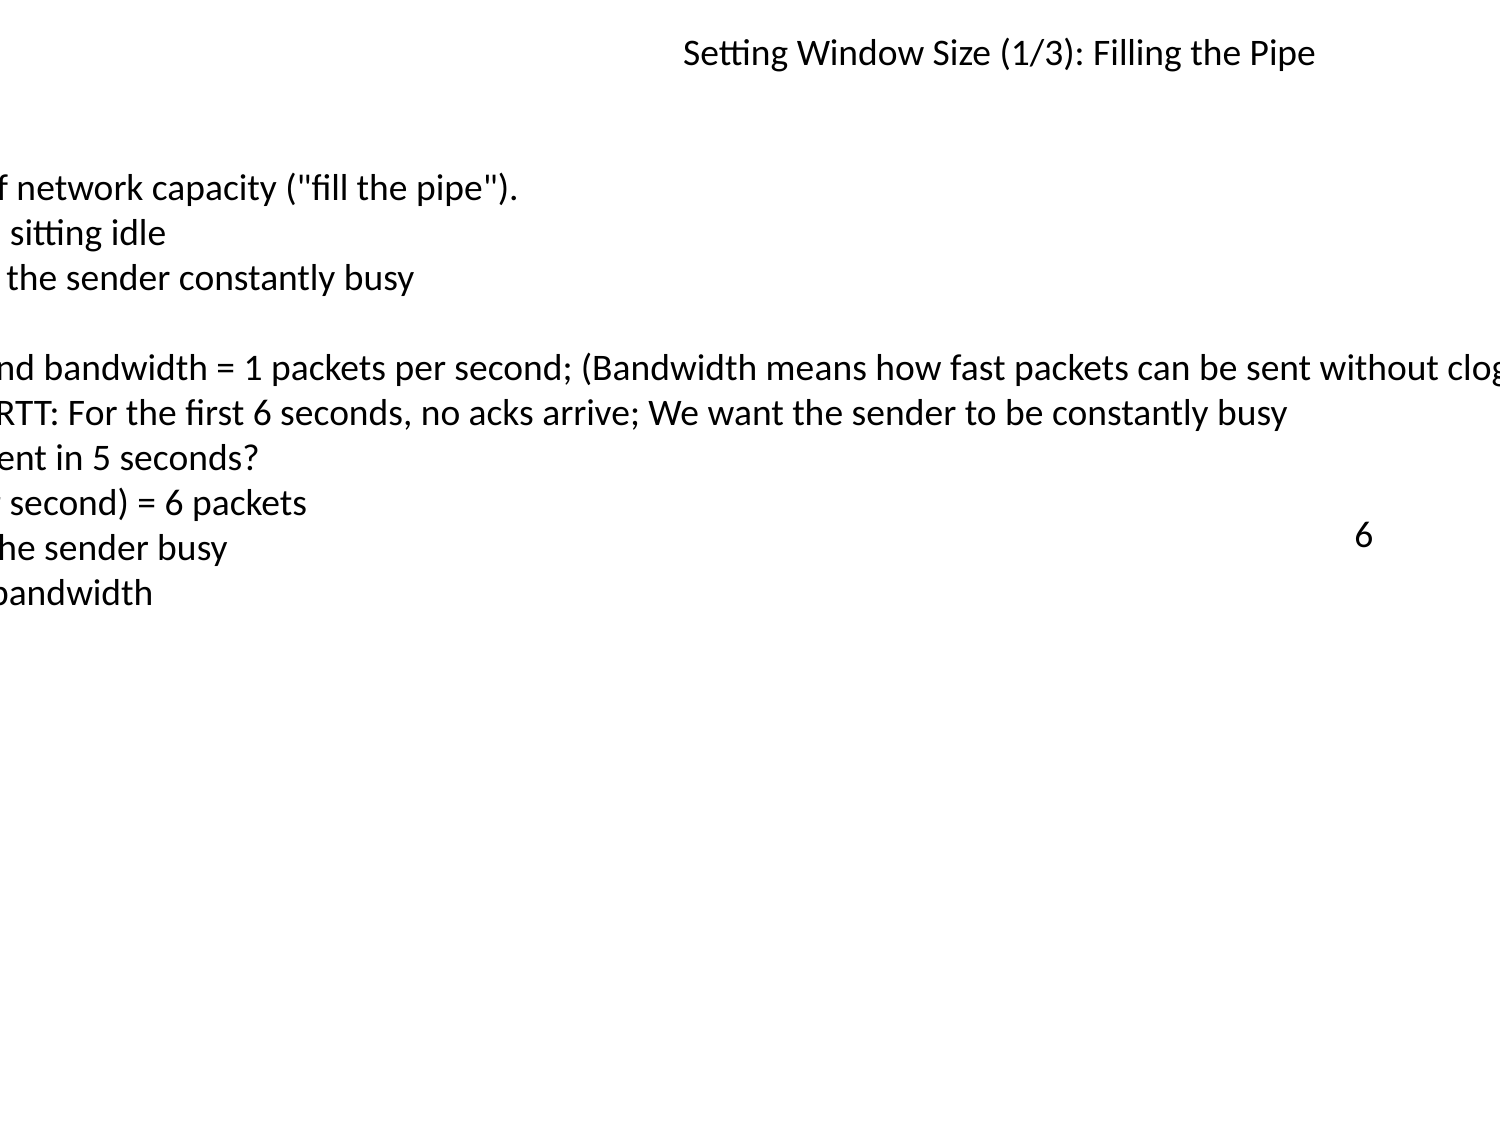

Setting Window Size (1/3): Filling the Pipe
First goal: Take advantage of network capacity ("fill the pipe").
The sender should never be sitting idle
Set W large enough to keep the sender constantly busy
How to compute this W?
Suppose RTT = 6 seconds, and bandwidth = 1 packets per second; (Bandwidth means how fast packets can be sent without clogging the network)
Let's focus on the very first RTT: For the first 6 seconds, no acks arrive; We want the sender to be constantly busy
How many packets can be sent in 5 seconds?
(6 seconds) × (1 packets per second) = 6 packets
Thus, W = 6 packets keeps the sender busy
More generally: W = RTT × bandwidth
6